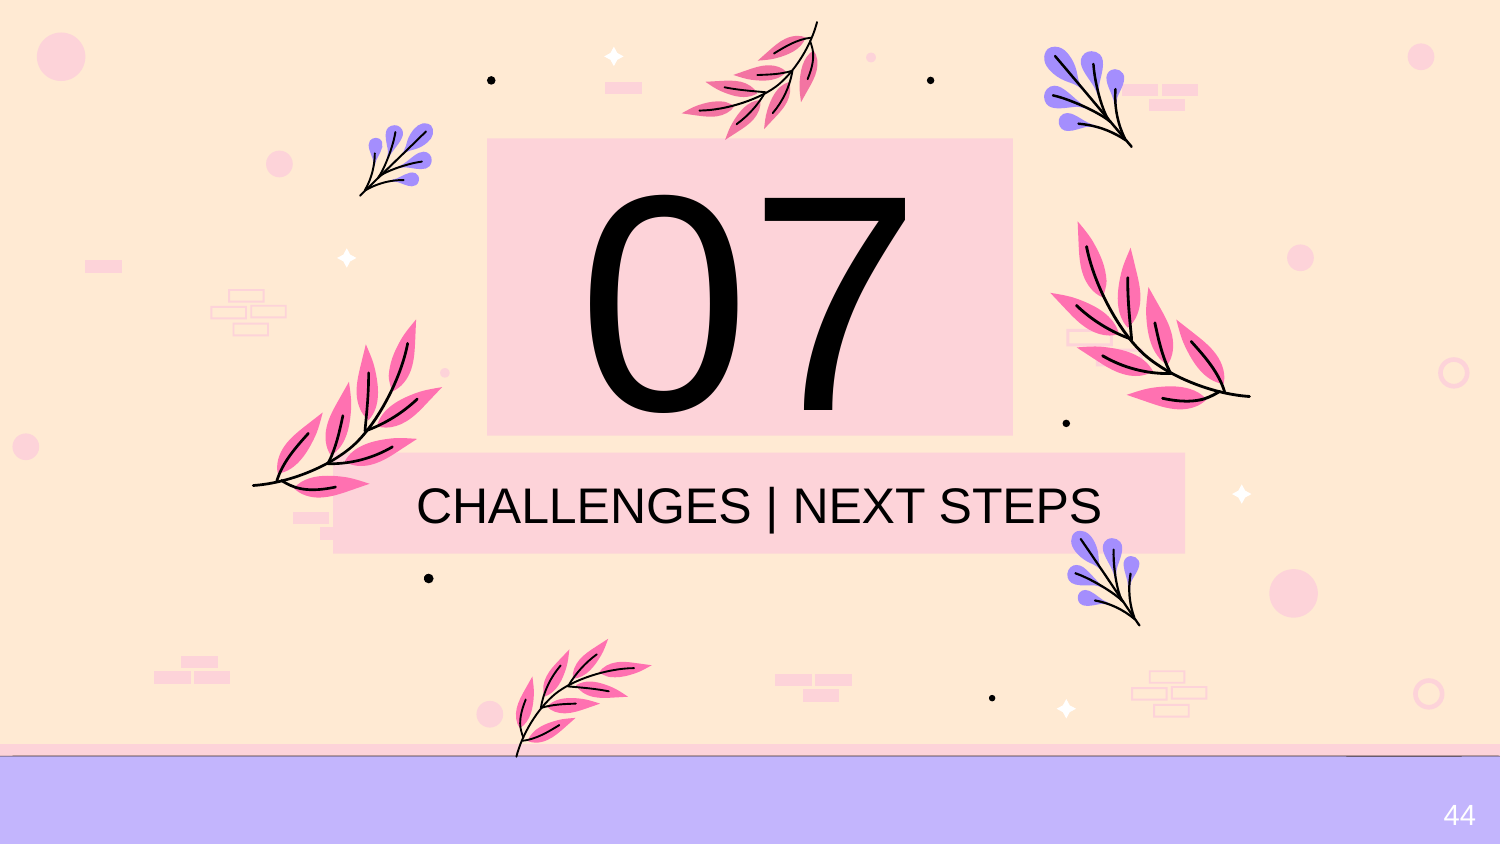

07
# CHALLENGES | NEXT STEPS
44